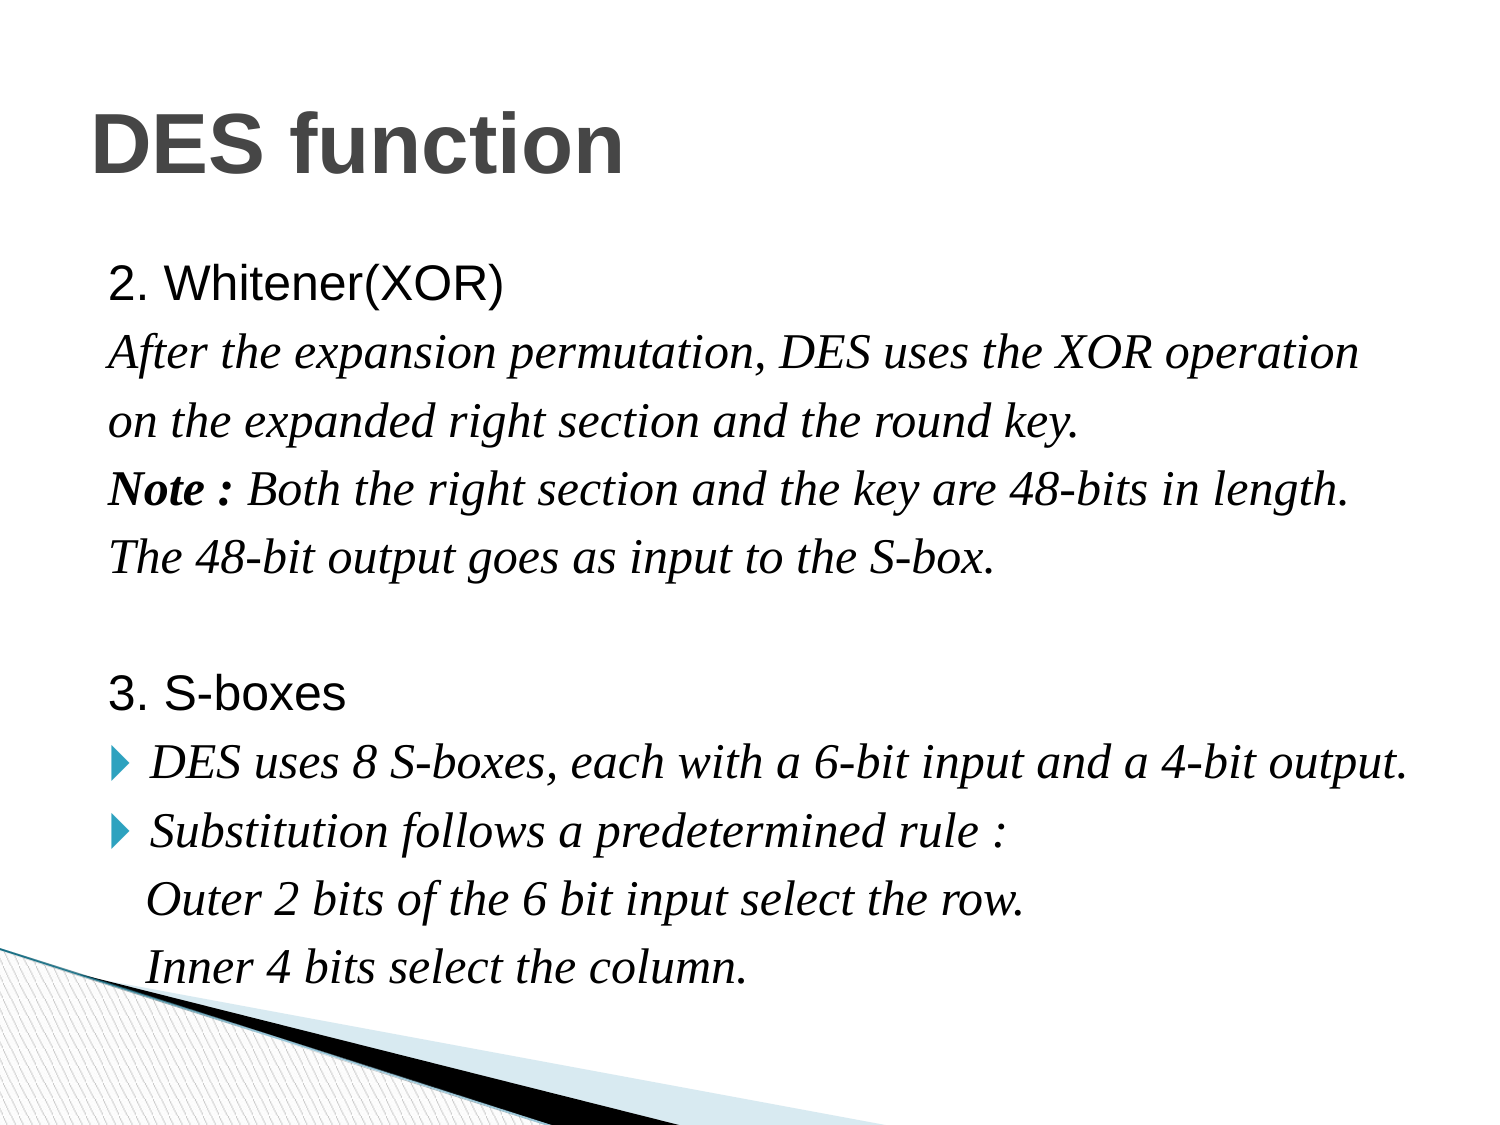

DES function
2. Whitener(XOR)
After the expansion permutation, DES uses the XOR operation
on the expanded right section and the round key.
Note : Both the right section and the key are 48-bits in length.
The 48-bit output goes as input to the S-box.

3. S-boxes
DES uses 8 S-boxes, each with a 6-bit input and a 4-bit output.
Substitution follows a predetermined rule :
   Outer 2 bits of the 6 bit input select the row.
   Inner 4 bits select the column.